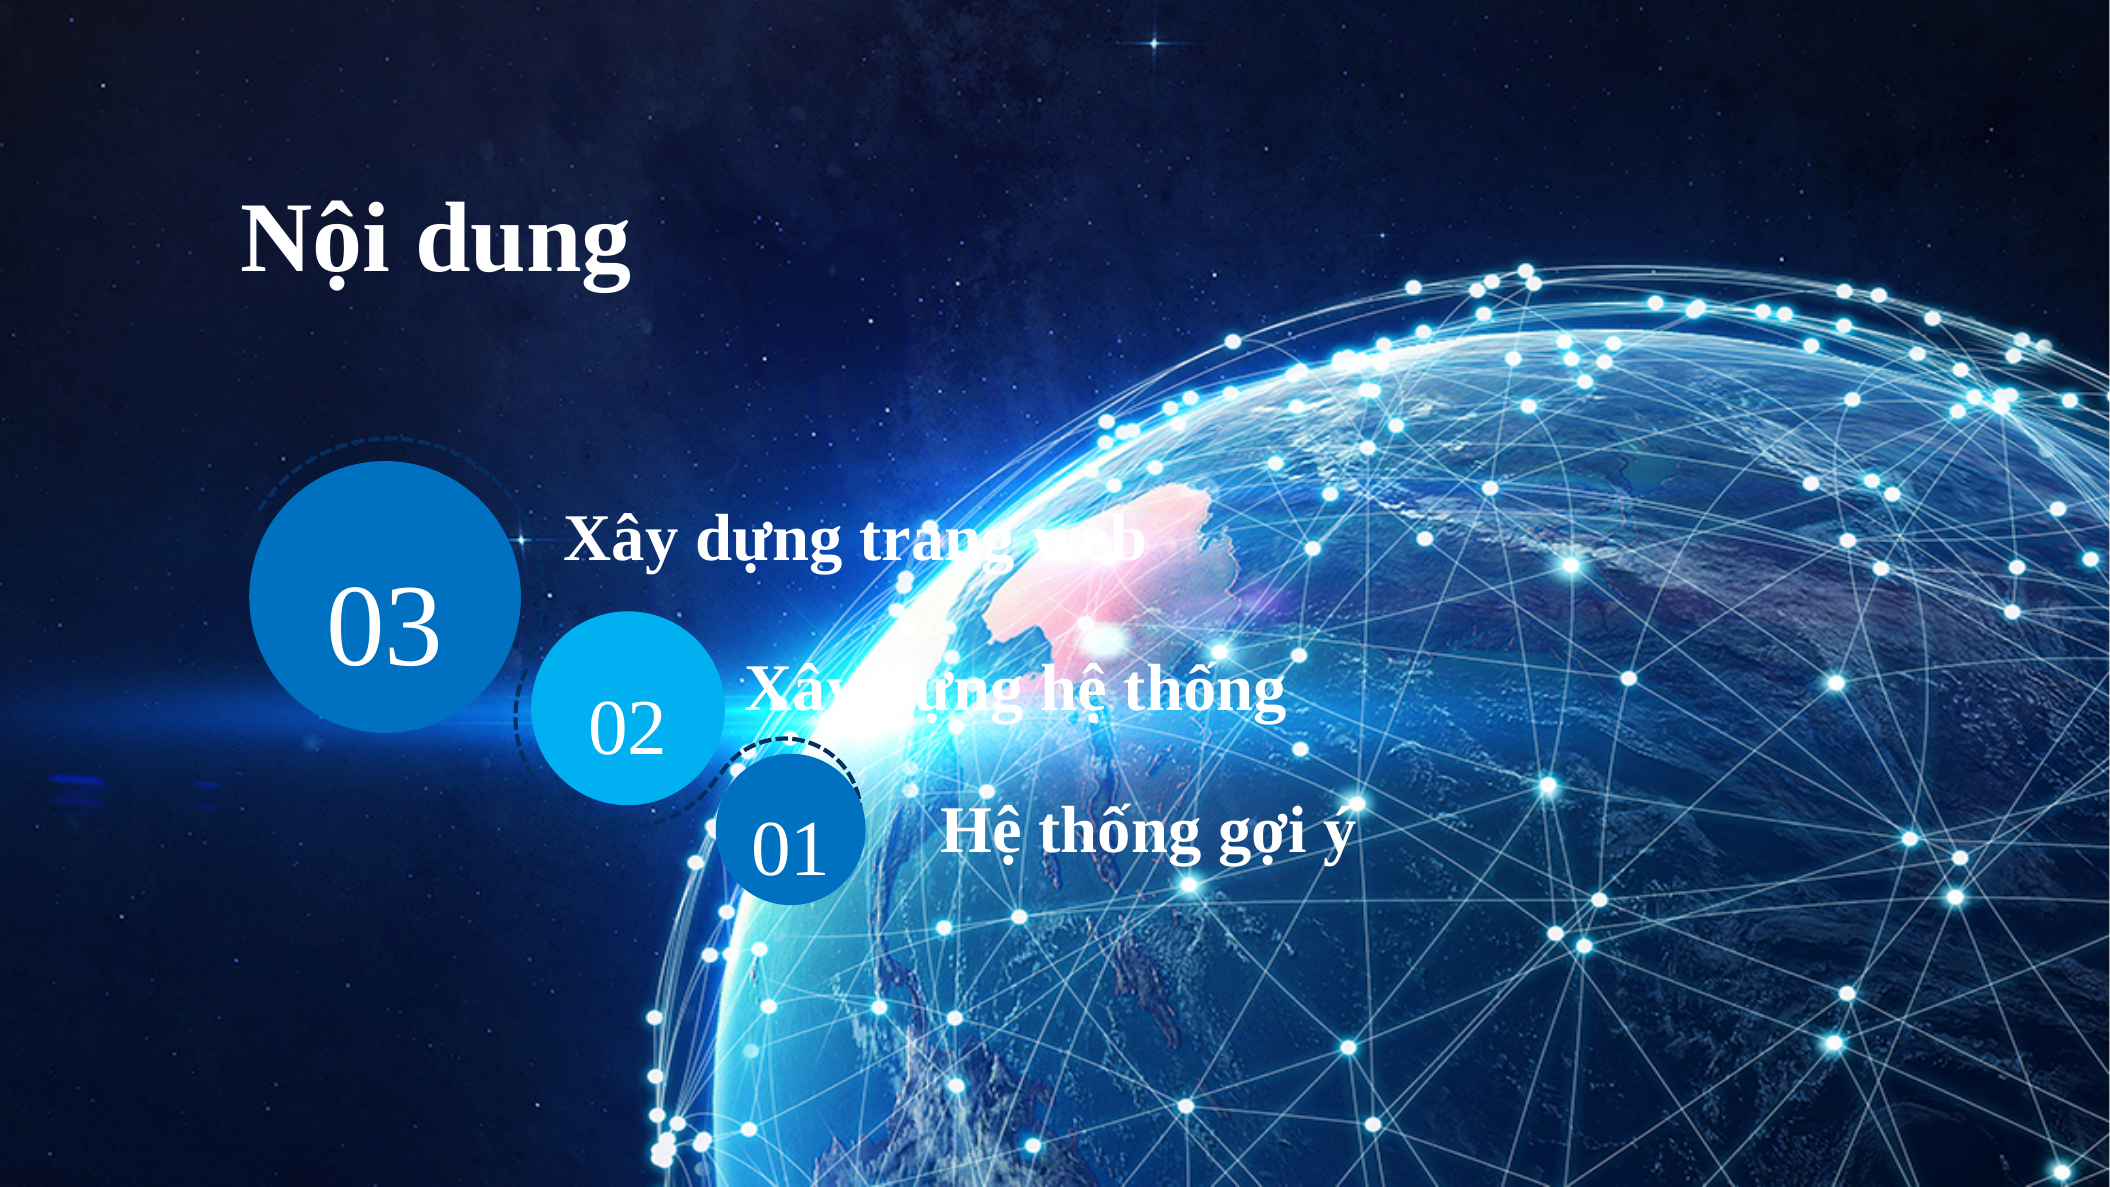

Nội dung

03
Xây dựng trang web
02
Xây dựng hệ thống
01
Hệ thống gợi ý